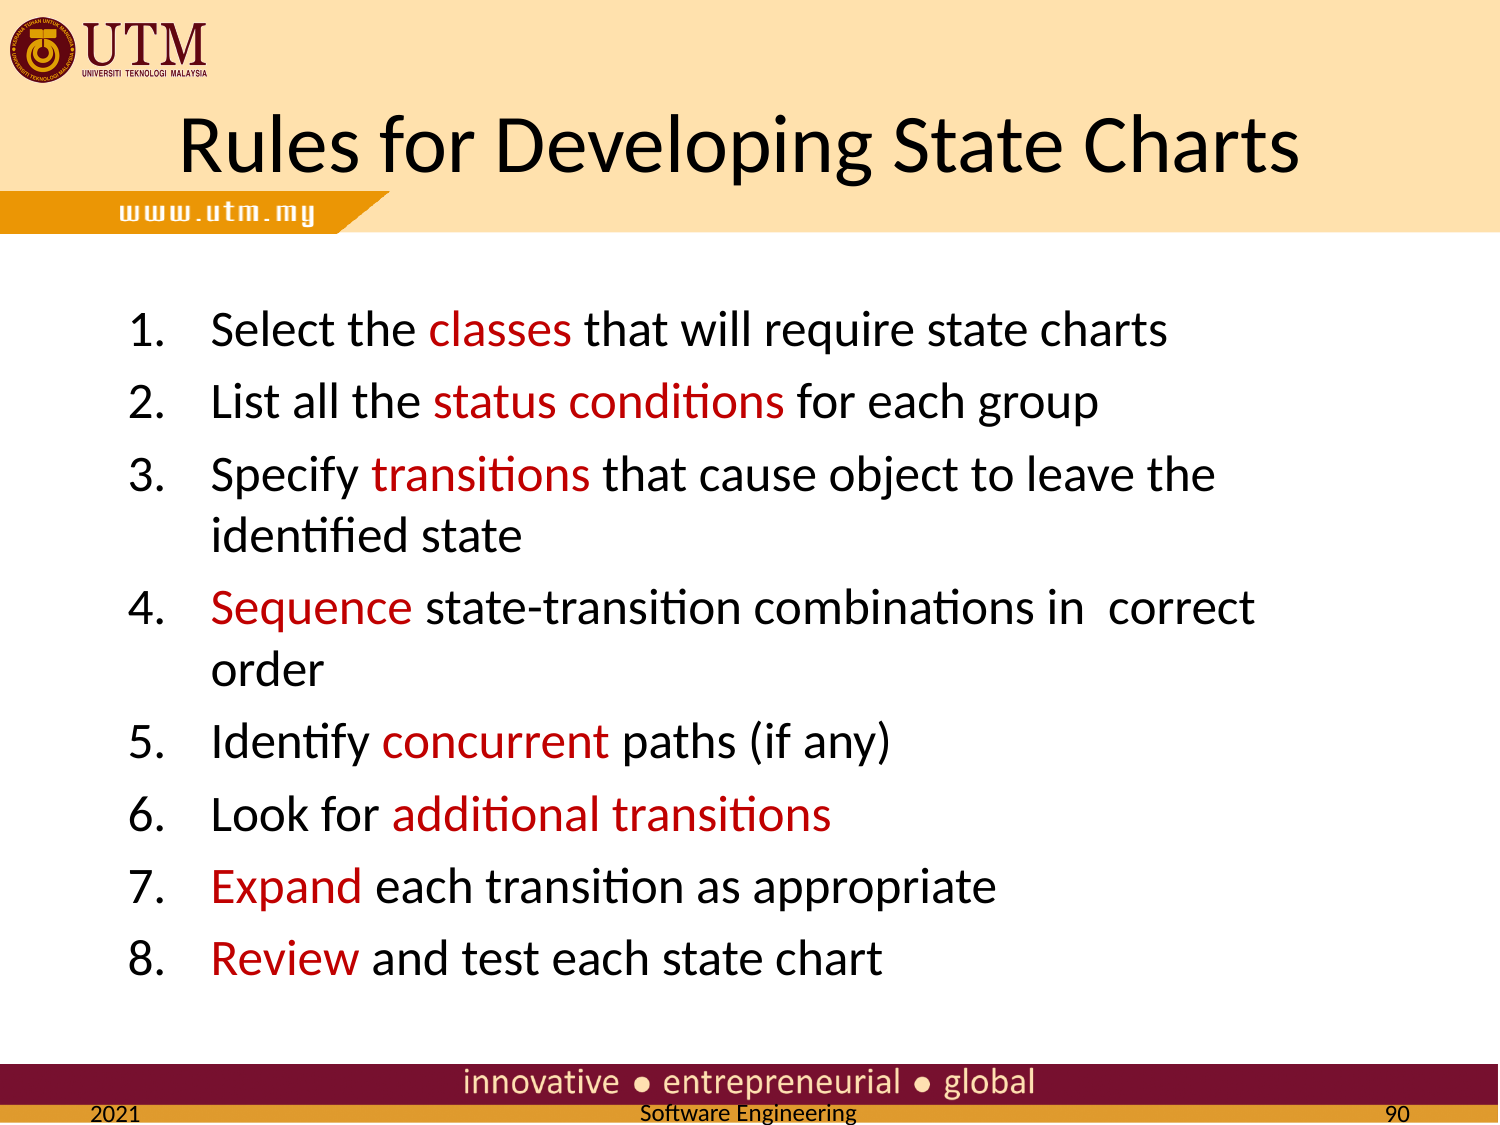

# Rules for Developing State Charts
Select the classes that will require state charts
List all the status conditions for each group
Specify transitions that cause object to leave the identified state
Sequence state-transition combinations in  correct order
Identify concurrent paths (if any)
Look for additional transitions
Expand each transition as appropriate
Review and test each state chart
2021
90
Software Engineering